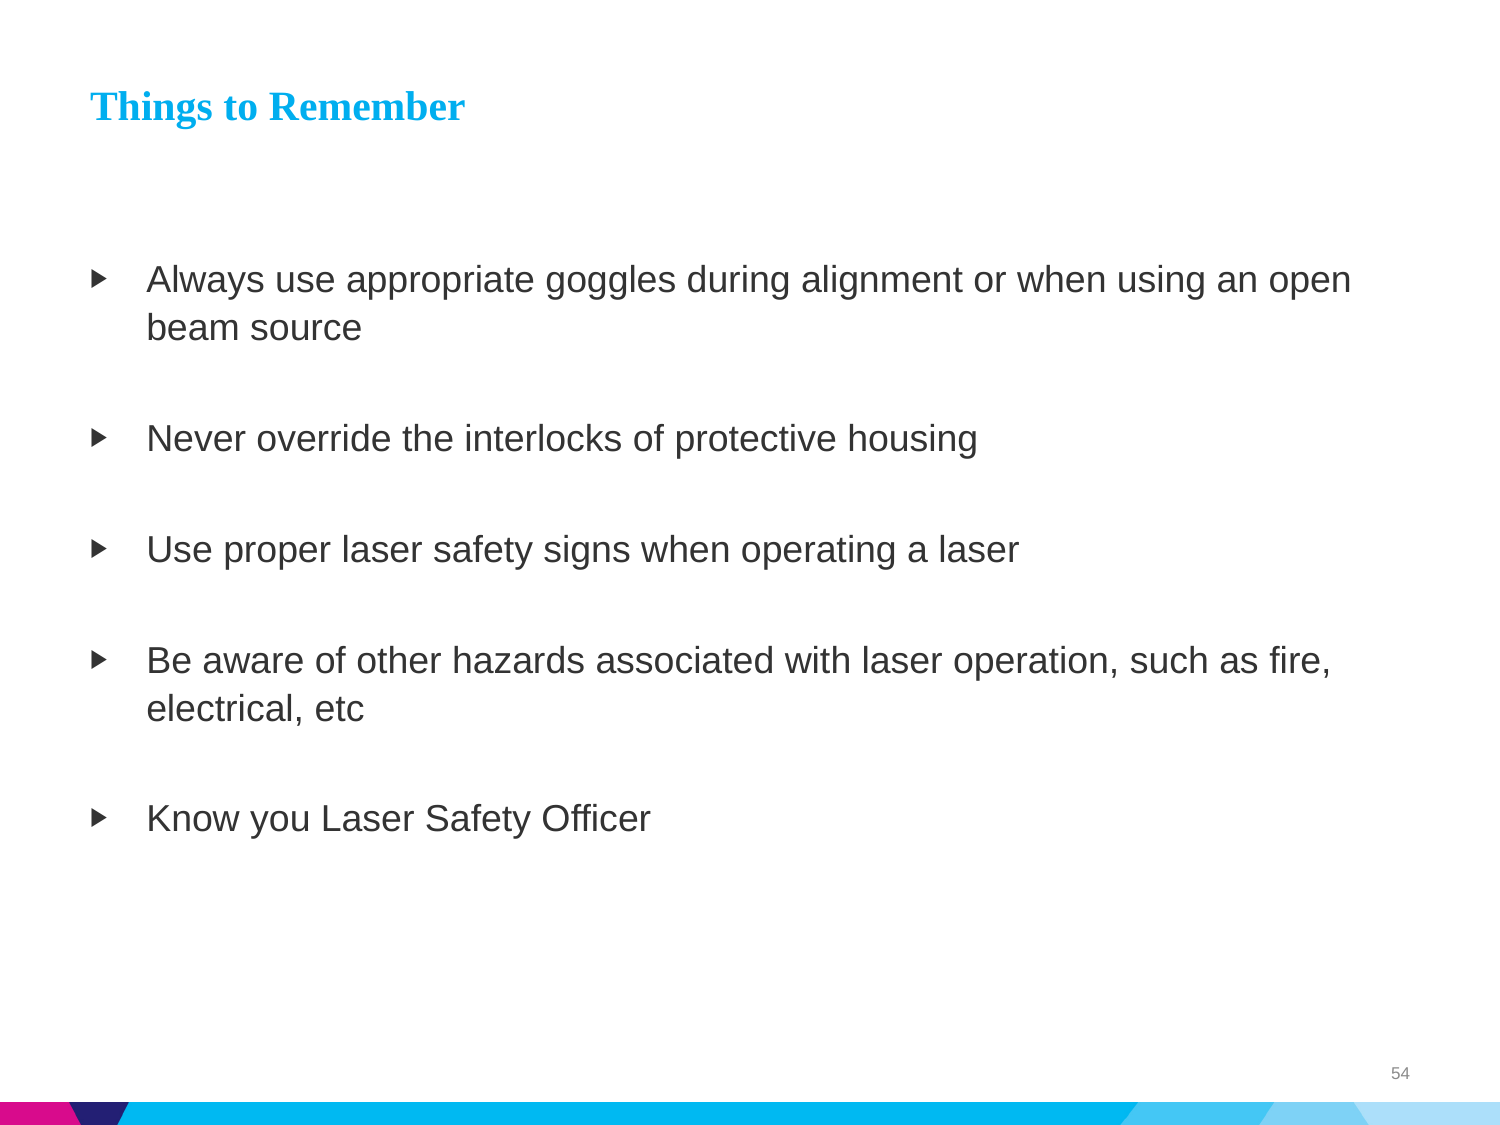

# Things to Remember
Always use appropriate goggles during alignment or when using an open beam source

Never override the interlocks of protective housing

Use proper laser safety signs when operating a laser

Be aware of other hazards associated with laser operation, such as fire, electrical, etc

Know you Laser Safety Officer
54